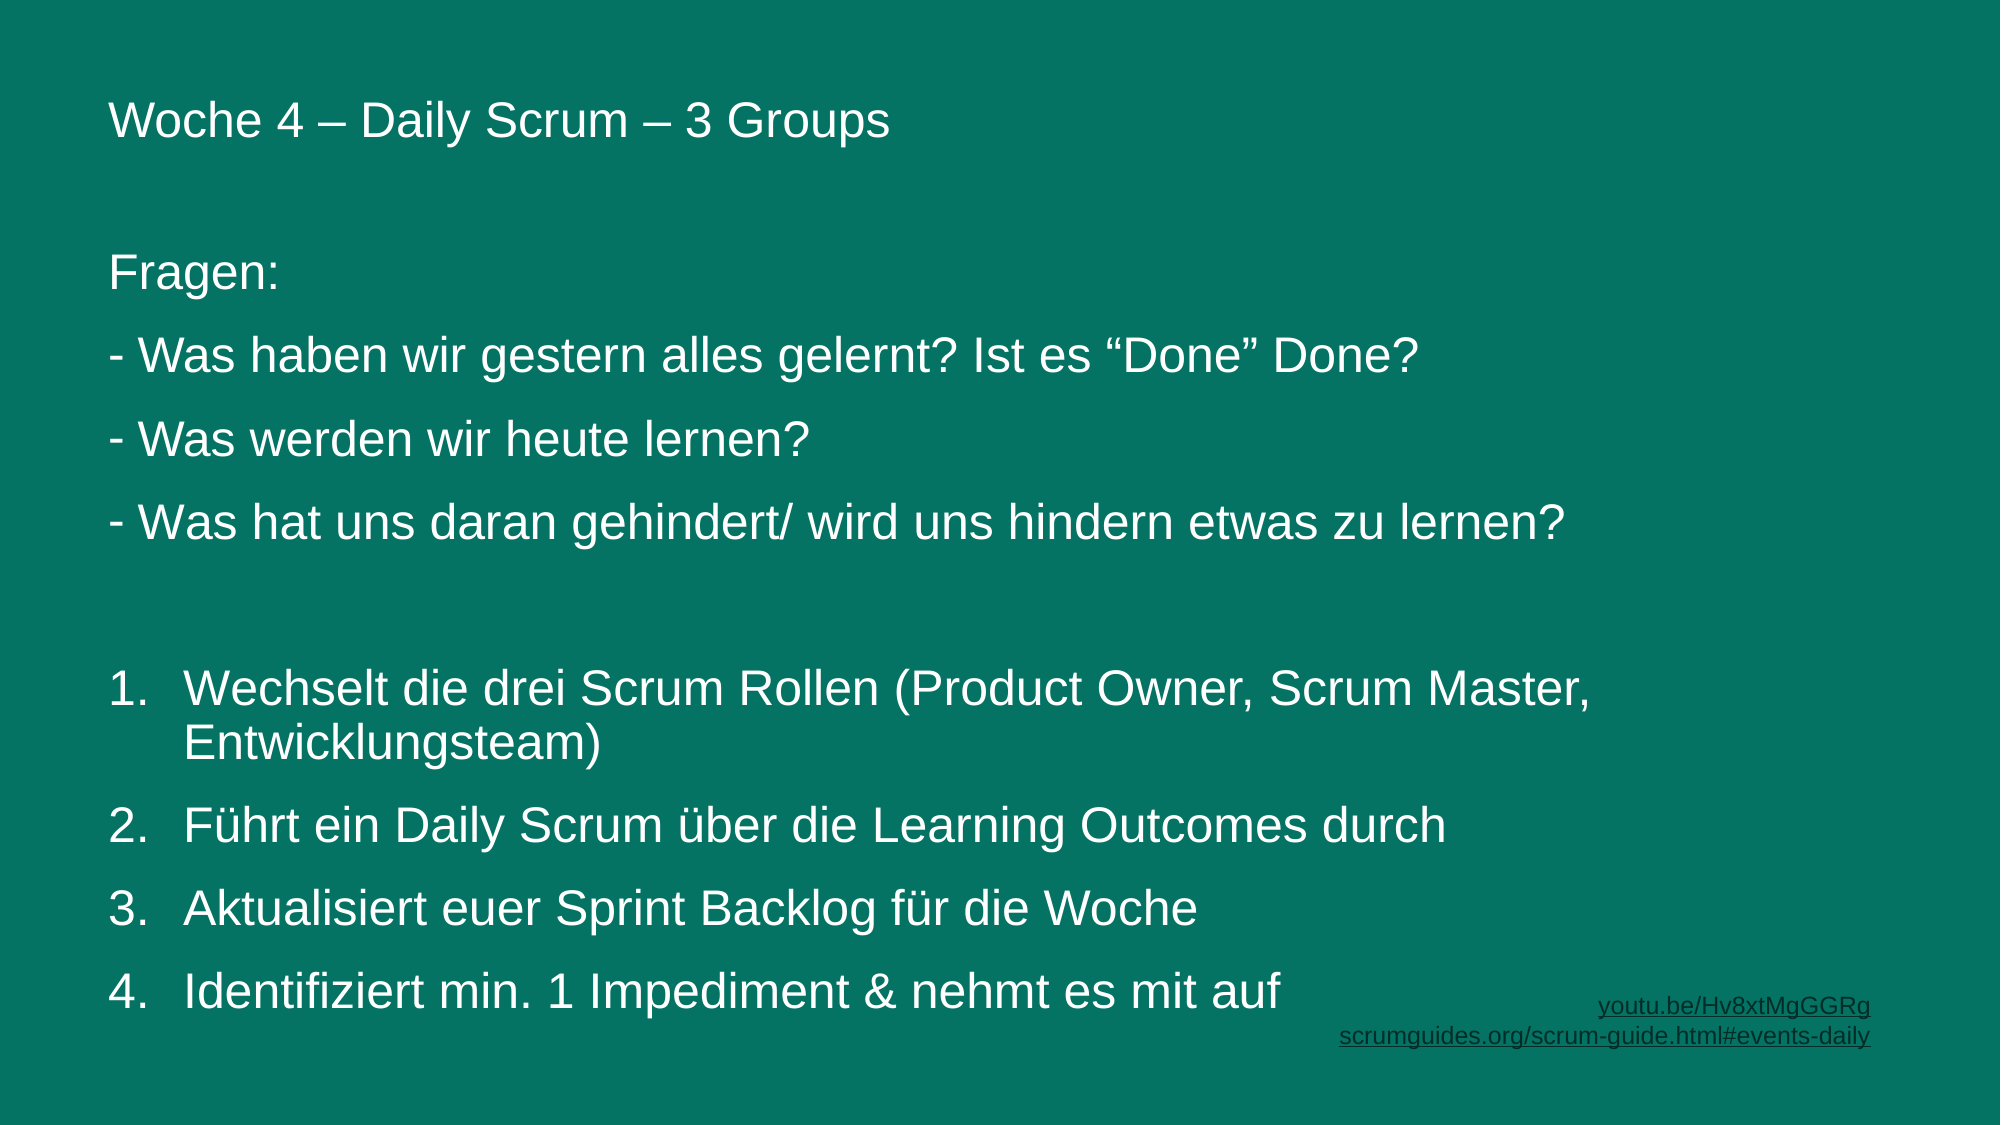

# Woche 4 – Daily Scrum – 3 Groups
Fragen:
Was haben wir gestern alles gelernt? Ist es “Done” Done?
Was werden wir heute lernen?
Was hat uns daran gehindert/ wird uns hindern etwas zu lernen?

Wechselt die drei Scrum Rollen (Product Owner, Scrum Master, Entwicklungsteam)
Führt ein Daily Scrum über die Learning Outcomes durch
Aktualisiert euer Sprint Backlog für die Woche
Identifiziert min. 1 Impediment & nehmt es mit auf

youtu.be/Hv8xtMgGGRg
scrumguides.org/scrum-guide.html#events-daily